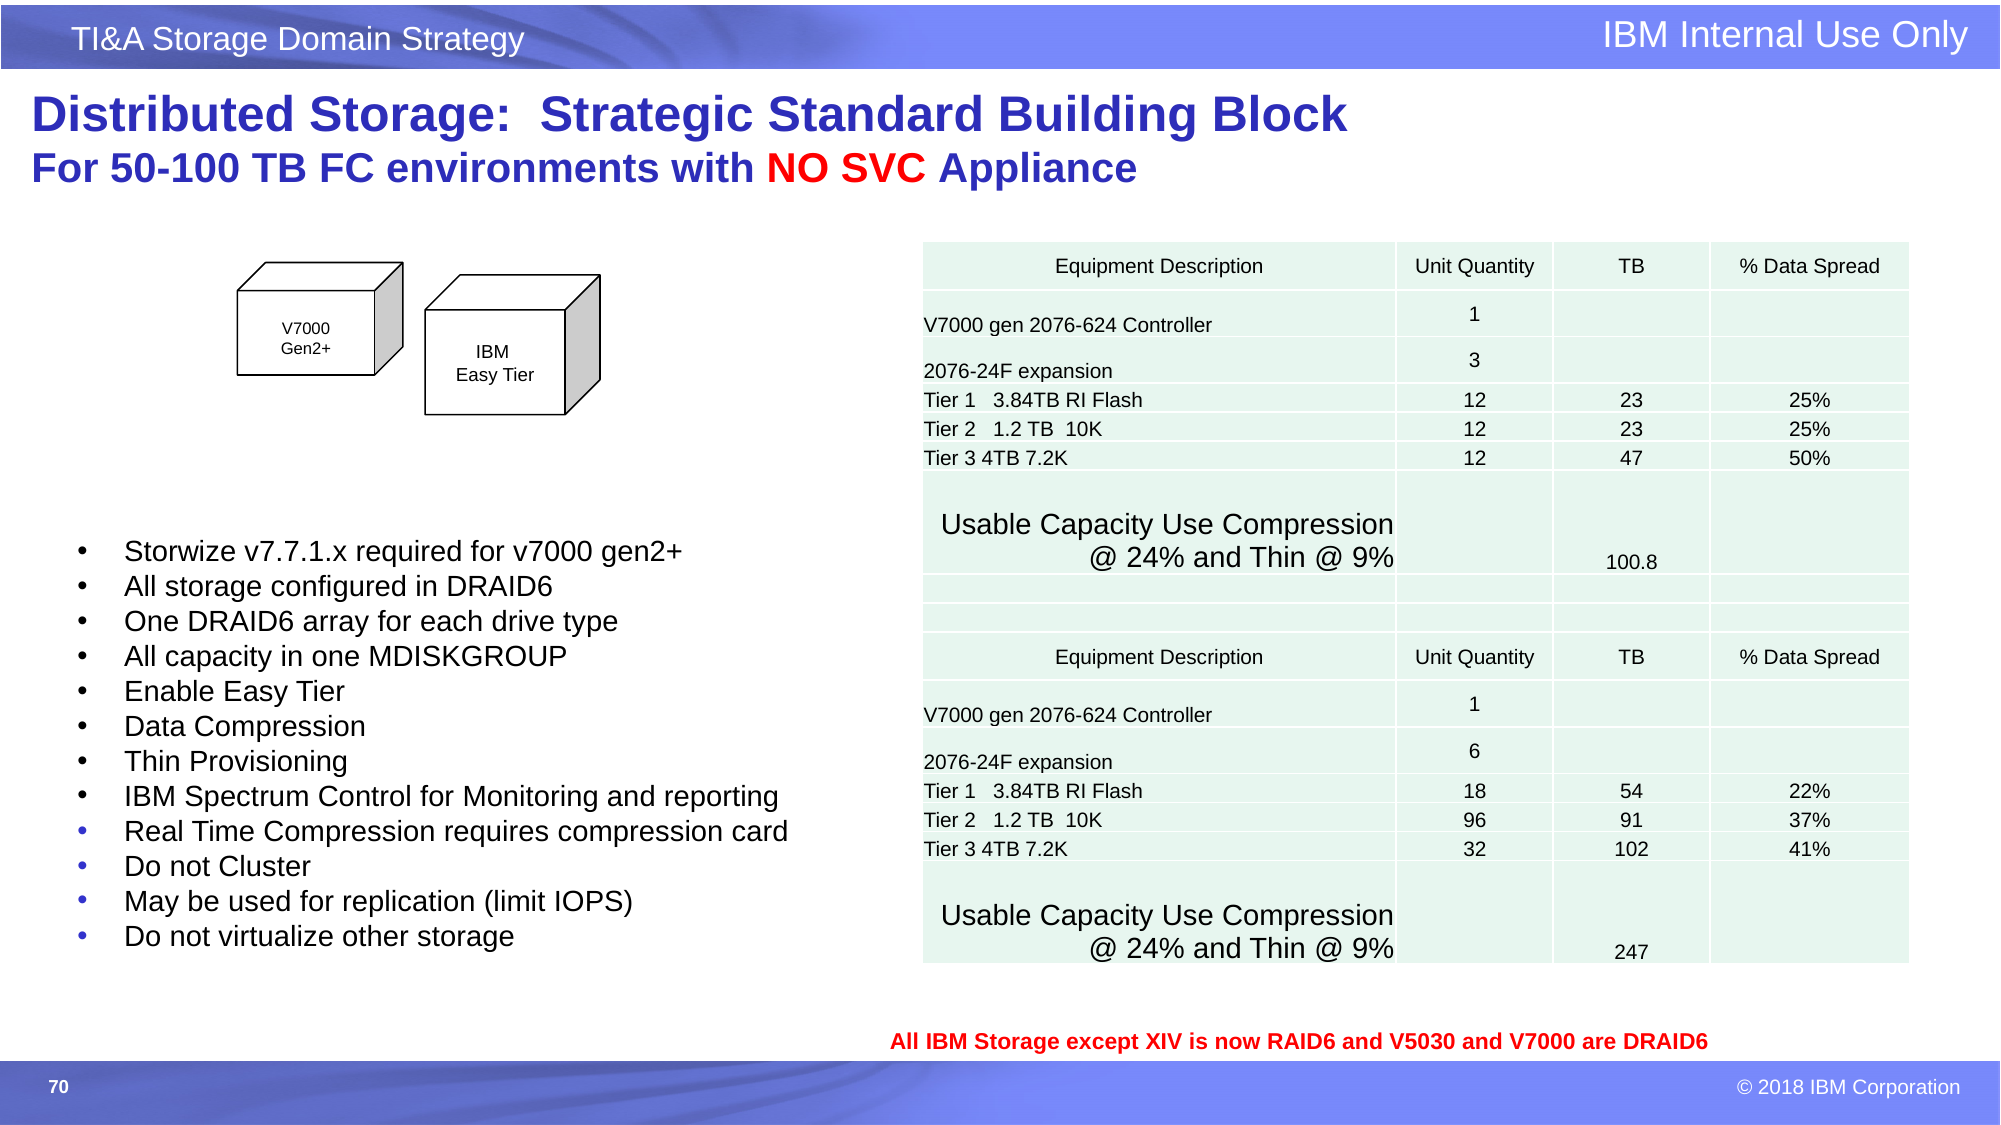

# Distributed Storage:  Strategic Standard Building Block For 50-100 TB FC environments with NO SVC Appliance
| Equipment Description | Unit Quantity | TB | % Data Spread |
| --- | --- | --- | --- |
| V7000 gen 2076-624 Controller | 1 |  |  |
| 2076-24F expansion | 3 |  |  |
| Tier 1 3.84TB RI Flash | 12 | 23 | 25% |
| Tier 2 1.2 TB 10K | 12 | 23 | 25% |
| Tier 3 4TB 7.2K | 12 | 47 | 50% |
| Usable Capacity Use Compression @ 24% and Thin @ 9% |  | 100.8 |  |
|  |  |  |  |
|  |  |  |  |
| Equipment Description | Unit Quantity | TB | % Data Spread |
| V7000 gen 2076-624 Controller | 1 |  |  |
| 2076-24F expansion | 6 |  |  |
| Tier 1 3.84TB RI Flash | 18 | 54 | 22% |
| Tier 2 1.2 TB 10K | 96 | 91 | 37% |
| Tier 3 4TB 7.2K | 32 | 102 | 41% |
| Usable Capacity Use Compression @ 24% and Thin @ 9% |  | 247 |  |

V7000
Gen2+

IBM
Easy Tier
Storwize v7.7.1.x required for v7000 gen2+
All storage configured in DRAID6
One DRAID6 array for each drive type
All capacity in one MDISKGROUP
Enable Easy Tier
Data Compression
Thin Provisioning
IBM Spectrum Control for Monitoring and reporting
Real Time Compression requires compression card
Do not Cluster
May be used for replication (limit IOPS)
Do not virtualize other storage
All IBM Storage except XIV is now RAID6 and V5030 and V7000 are DRAID6